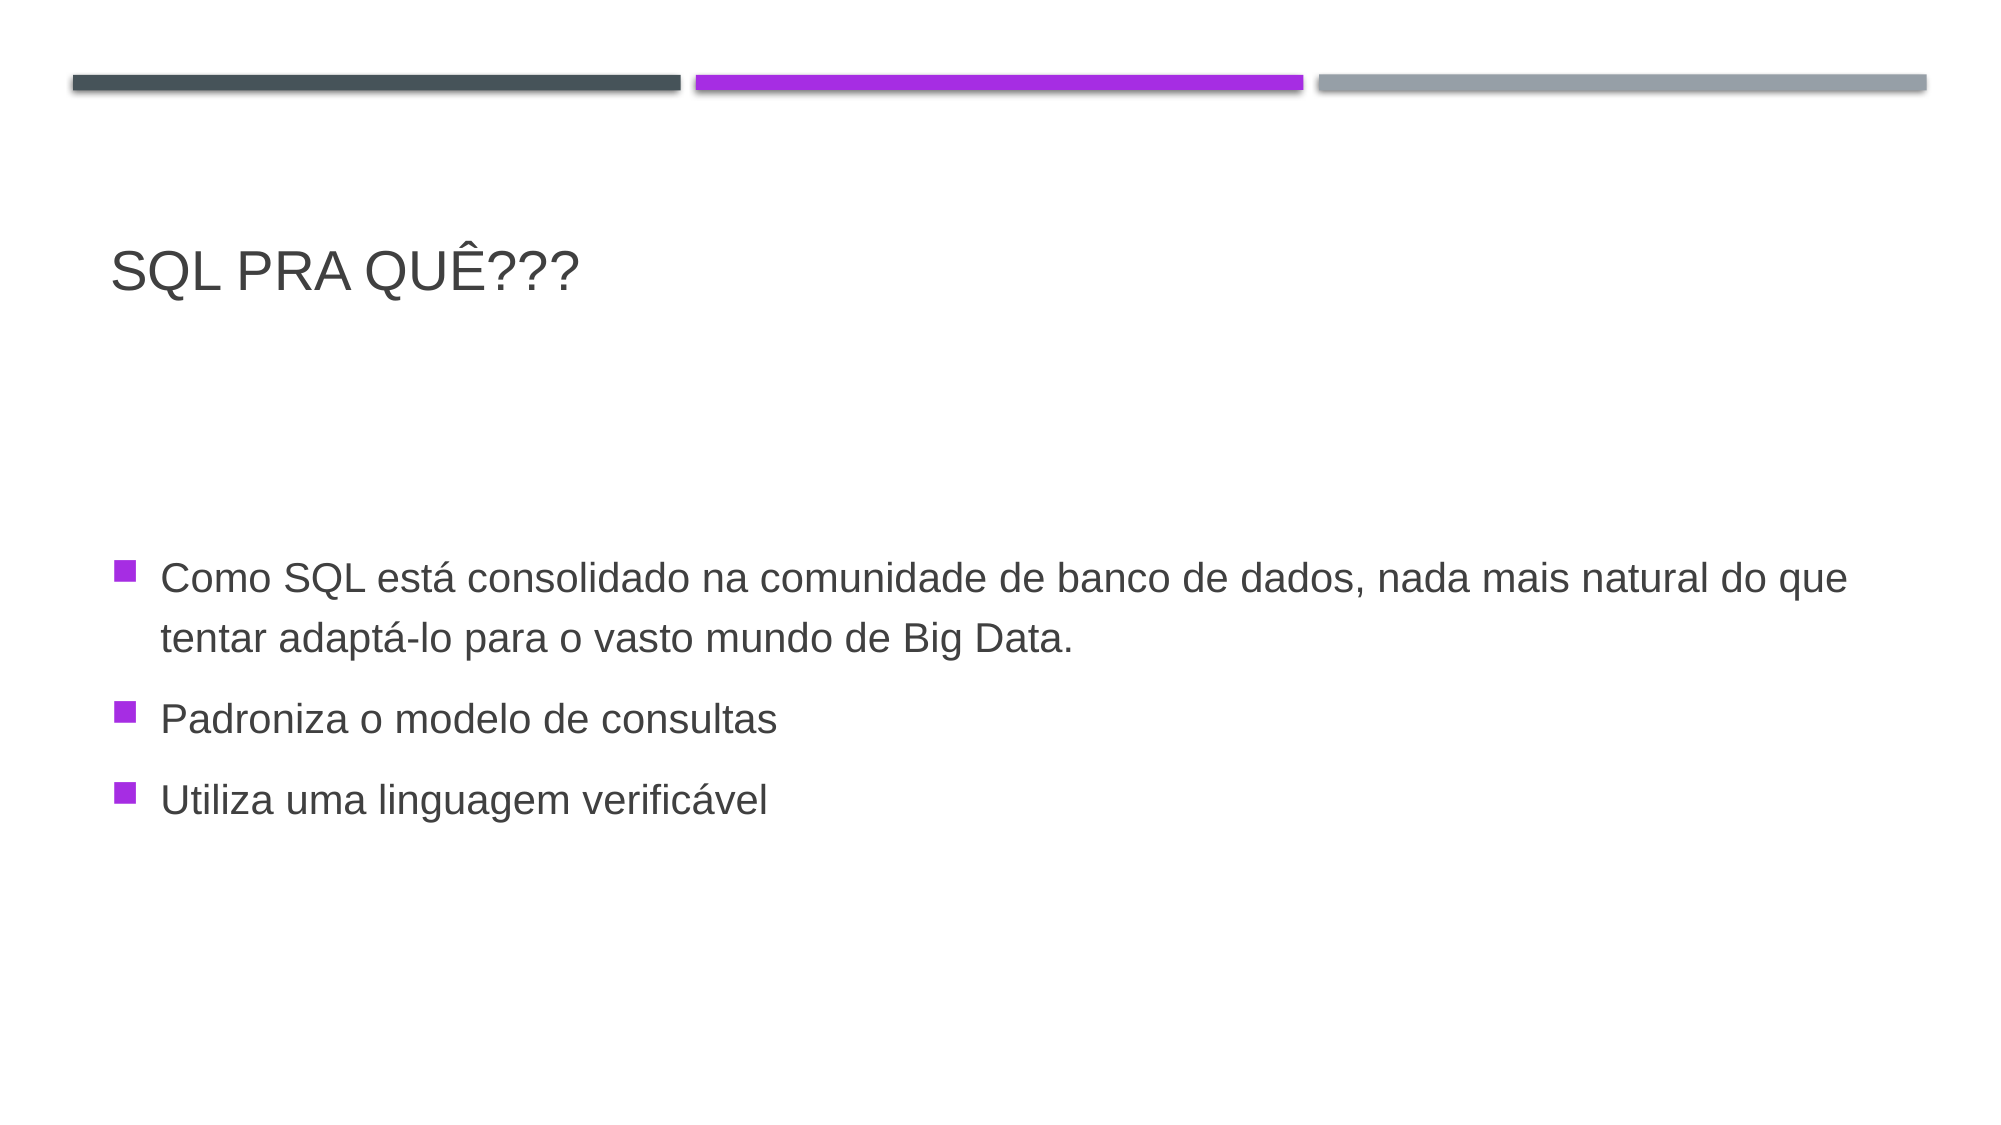

# SQL pra quê???
Como SQL está consolidado na comunidade de banco de dados, nada mais natural do que tentar adaptá-lo para o vasto mundo de Big Data.
Padroniza o modelo de consultas
Utiliza uma linguagem verificável